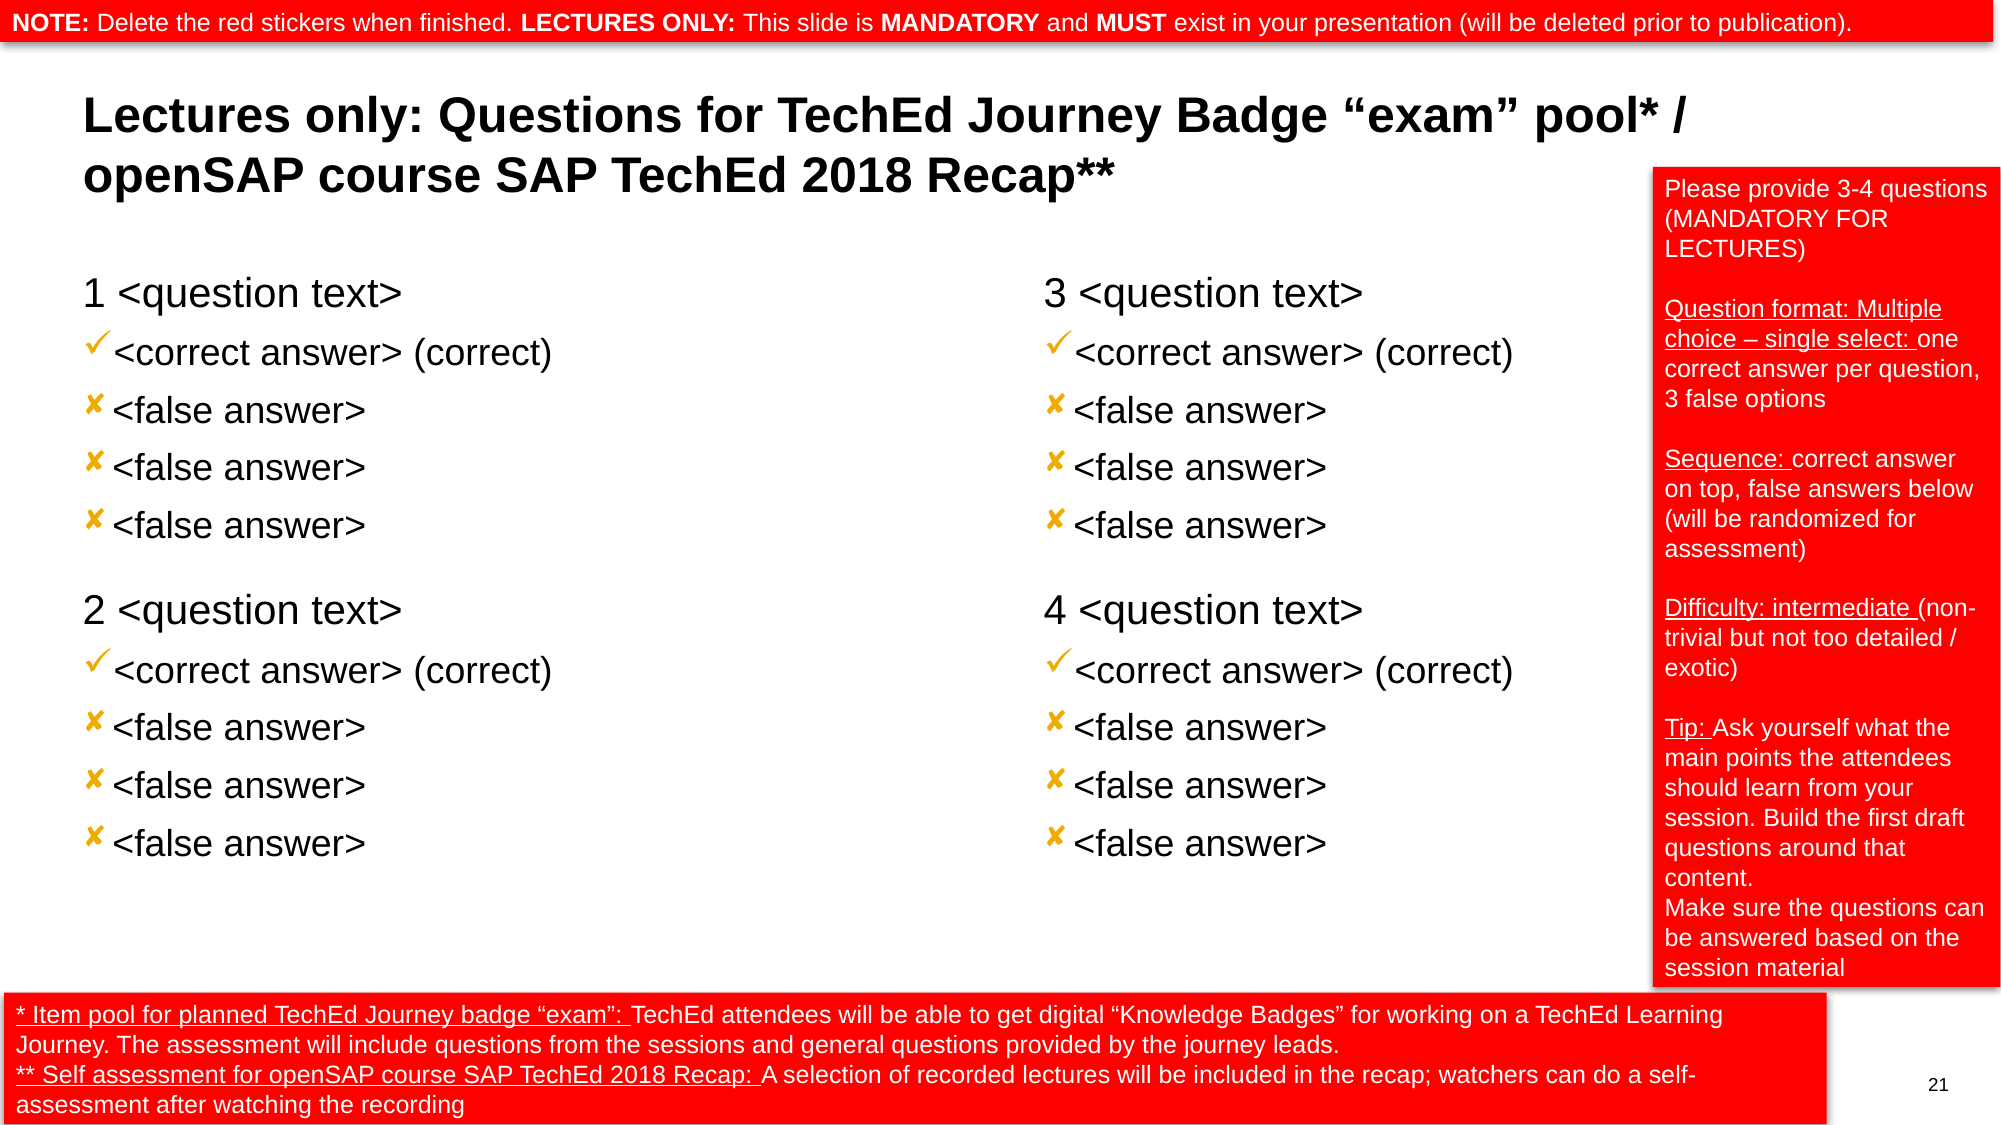

NOTE: Delete the red stickers when finished. LECTURES ONLY: This slide is MANDATORY and MUST exist in your presentation (will be deleted prior to publication).
# Lectures only: Questions for TechEd Journey Badge “exam” pool* / openSAP course SAP TechEd 2018 Recap**
Please provide 3-4 questions (MANDATORY FOR LECTURES)

Question format: Multiple choice – single select: one correct answer per question, 3 false options

Sequence: correct answer on top, false answers below (will be randomized for assessment)

Difficulty: intermediate (non-trivial but not too detailed / exotic)

Tip: Ask yourself what the main points the attendees should learn from your session. Build the first draft questions around that content.
Make sure the questions can be answered based on the session material
1 <question text>
<correct answer> (correct)
<false answer>
<false answer>
<false answer>
2 <question text>
<correct answer> (correct)
<false answer>
<false answer>
<false answer>

3 <question text>
<correct answer> (correct)
<false answer>
<false answer>
<false answer>
4 <question text>
<correct answer> (correct)
<false answer>
<false answer>
<false answer>

* Item pool for planned TechEd Journey badge “exam”: TechEd attendees will be able to get digital “Knowledge Badges” for working on a TechEd Learning Journey. The assessment will include questions from the sessions and general questions provided by the journey leads.
** Self assessment for openSAP course SAP TechEd 2018 Recap: A selection of recorded lectures will be included in the recap; watchers can do a self-assessment after watching the recording